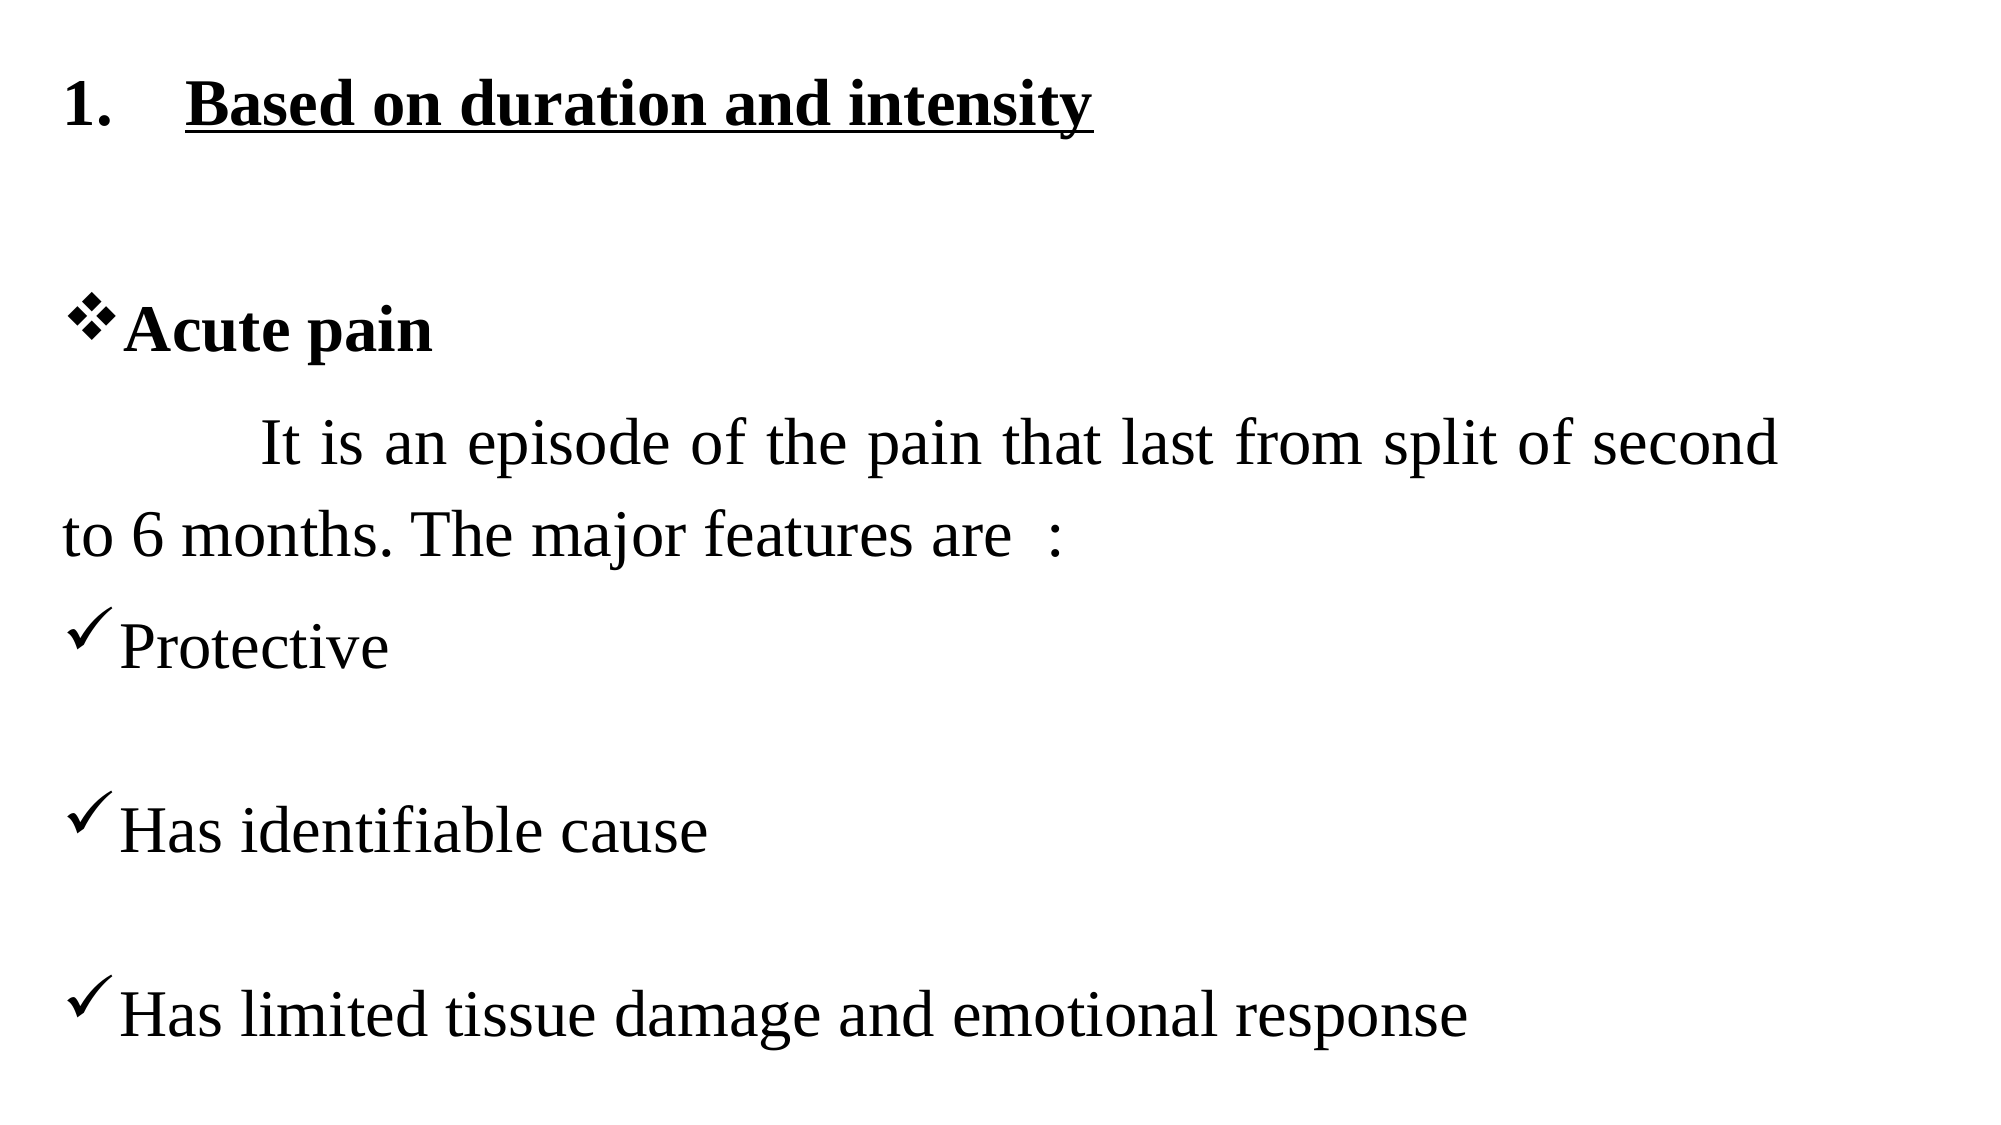

Based on duration and intensity

Acute pain
          It is an episode of the pain that last from split of second to 6 months. The major features are  :
Protective

Has identifiable cause

Has limited tissue damage and emotional response